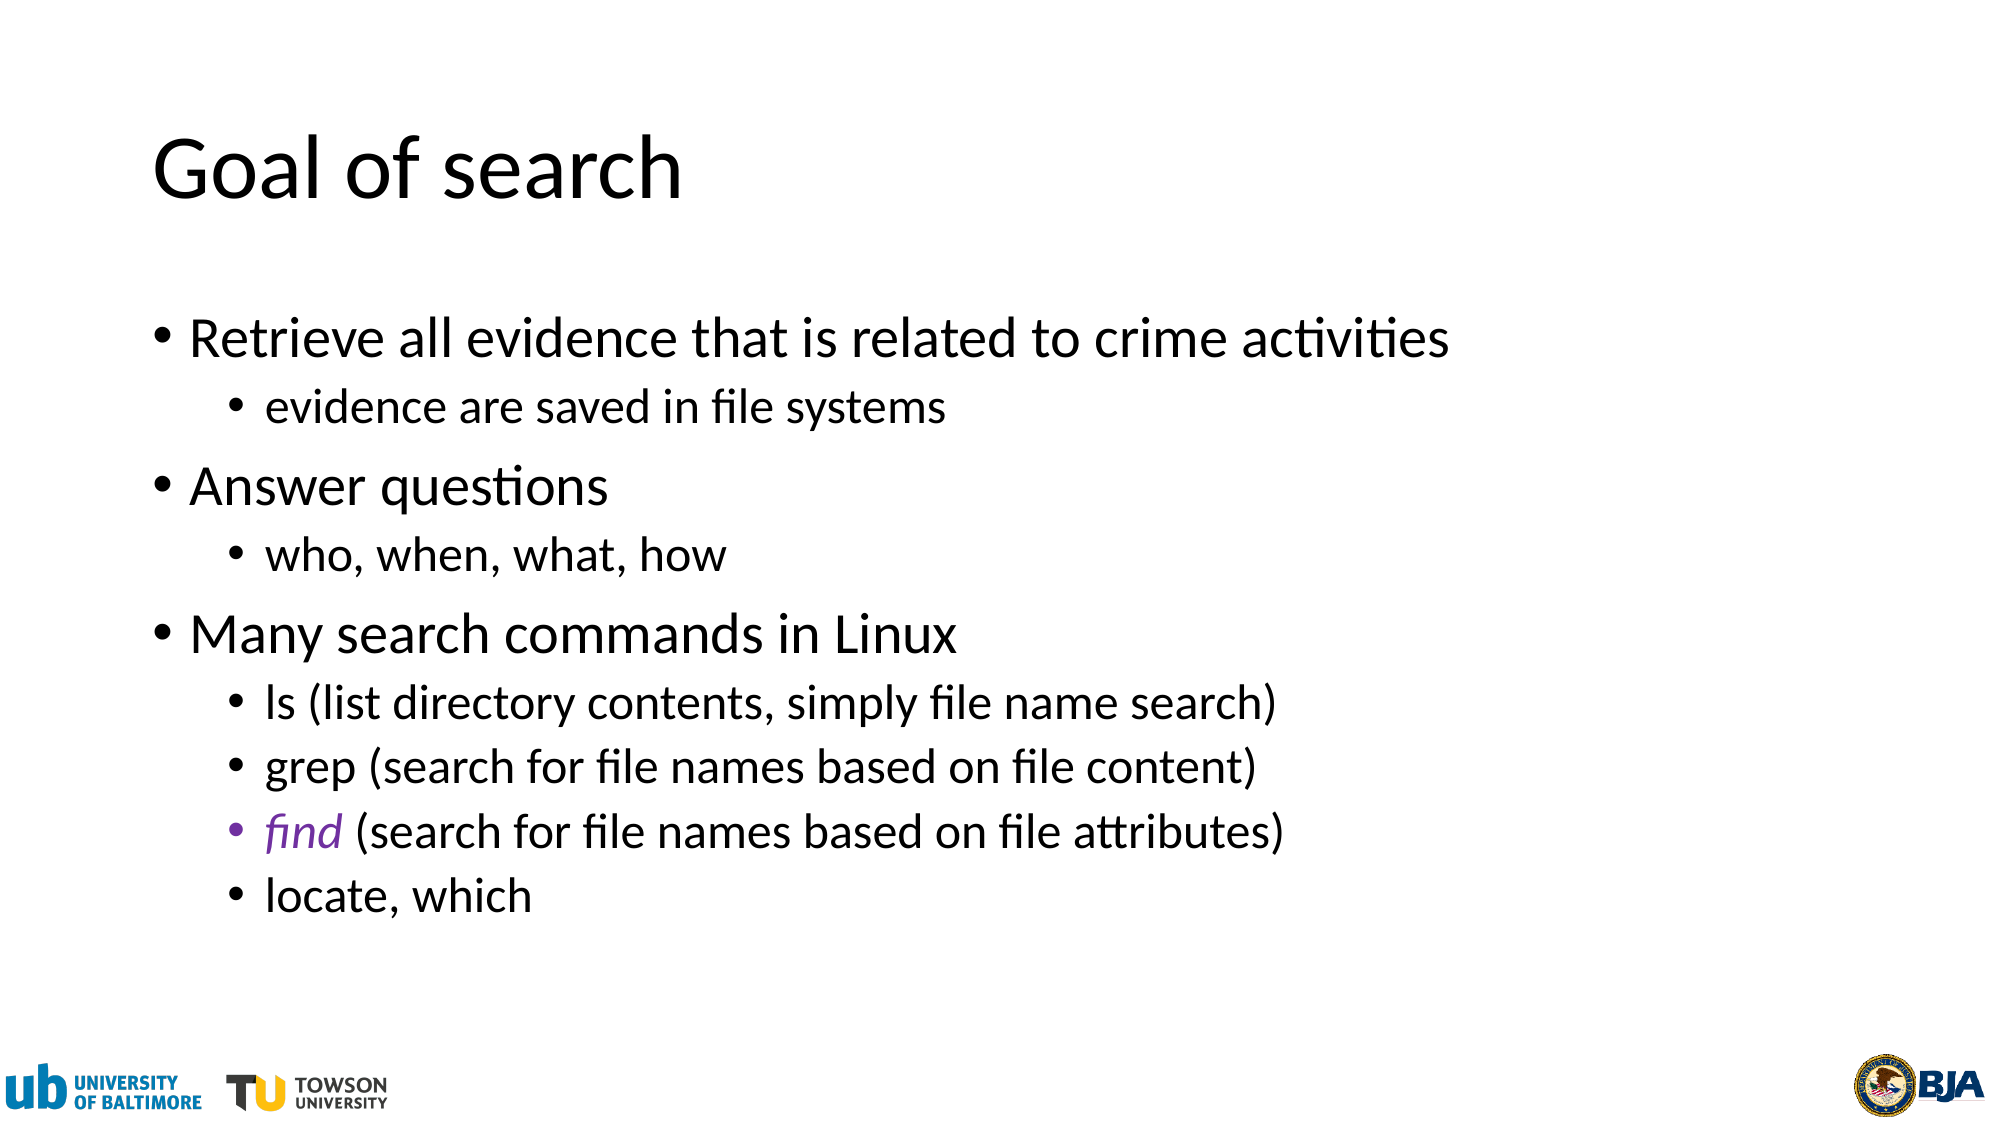

# Goal of search
Retrieve all evidence that is related to crime activities
evidence are saved in file systems
Answer questions
who, when, what, how
Many search commands in Linux
ls (list directory contents, simply file name search)
grep (search for file names based on file content)
find (search for file names based on file attributes)
locate, which